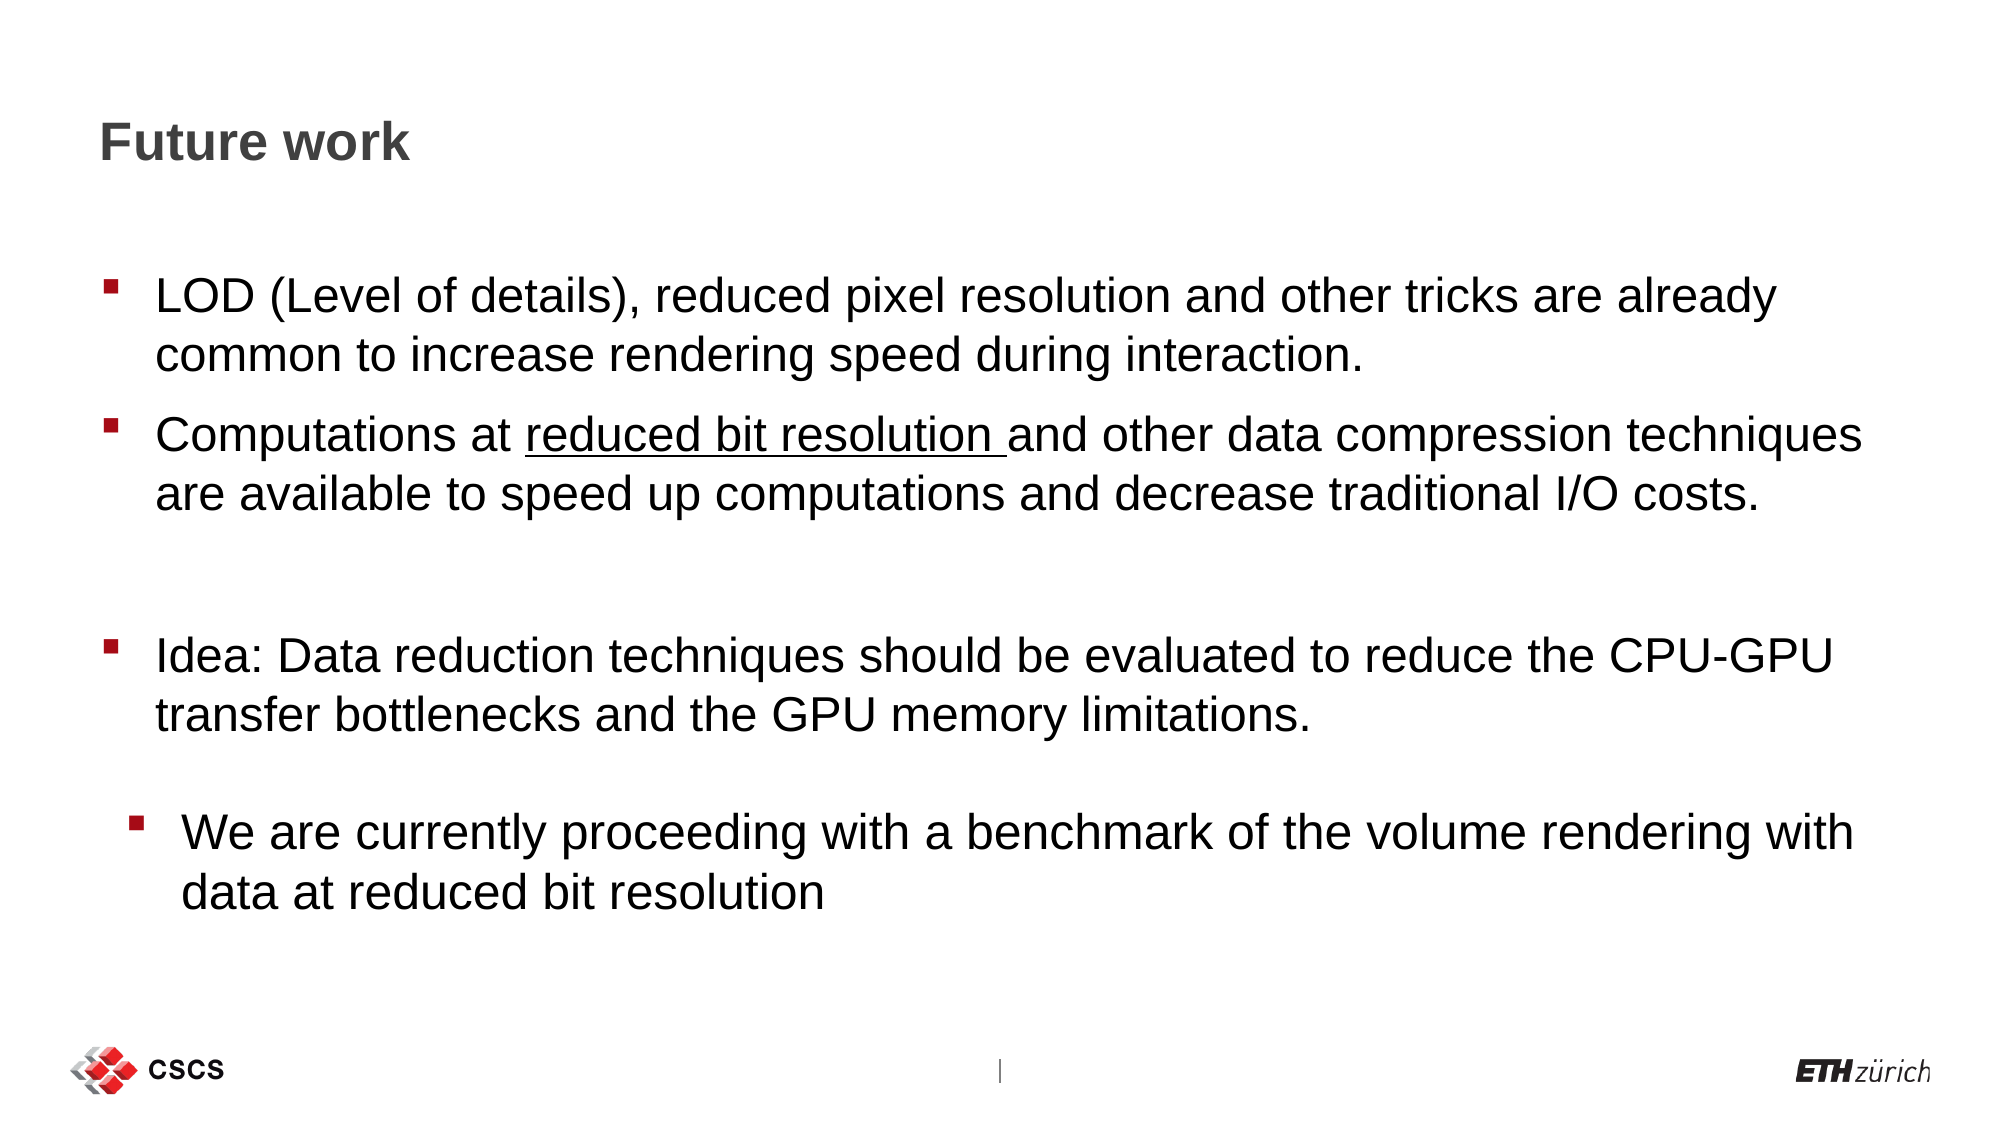

# Future work
LOD (Level of details), reduced pixel resolution and other tricks are already common to increase rendering speed during interaction.
Computations at reduced bit resolution and other data compression techniques are available to speed up computations and decrease traditional I/O costs.

Idea: Data reduction techniques should be evaluated to reduce the CPU-GPU transfer bottlenecks and the GPU memory limitations.

We are currently proceeding with a benchmark of the volume rendering with data at reduced bit resolution